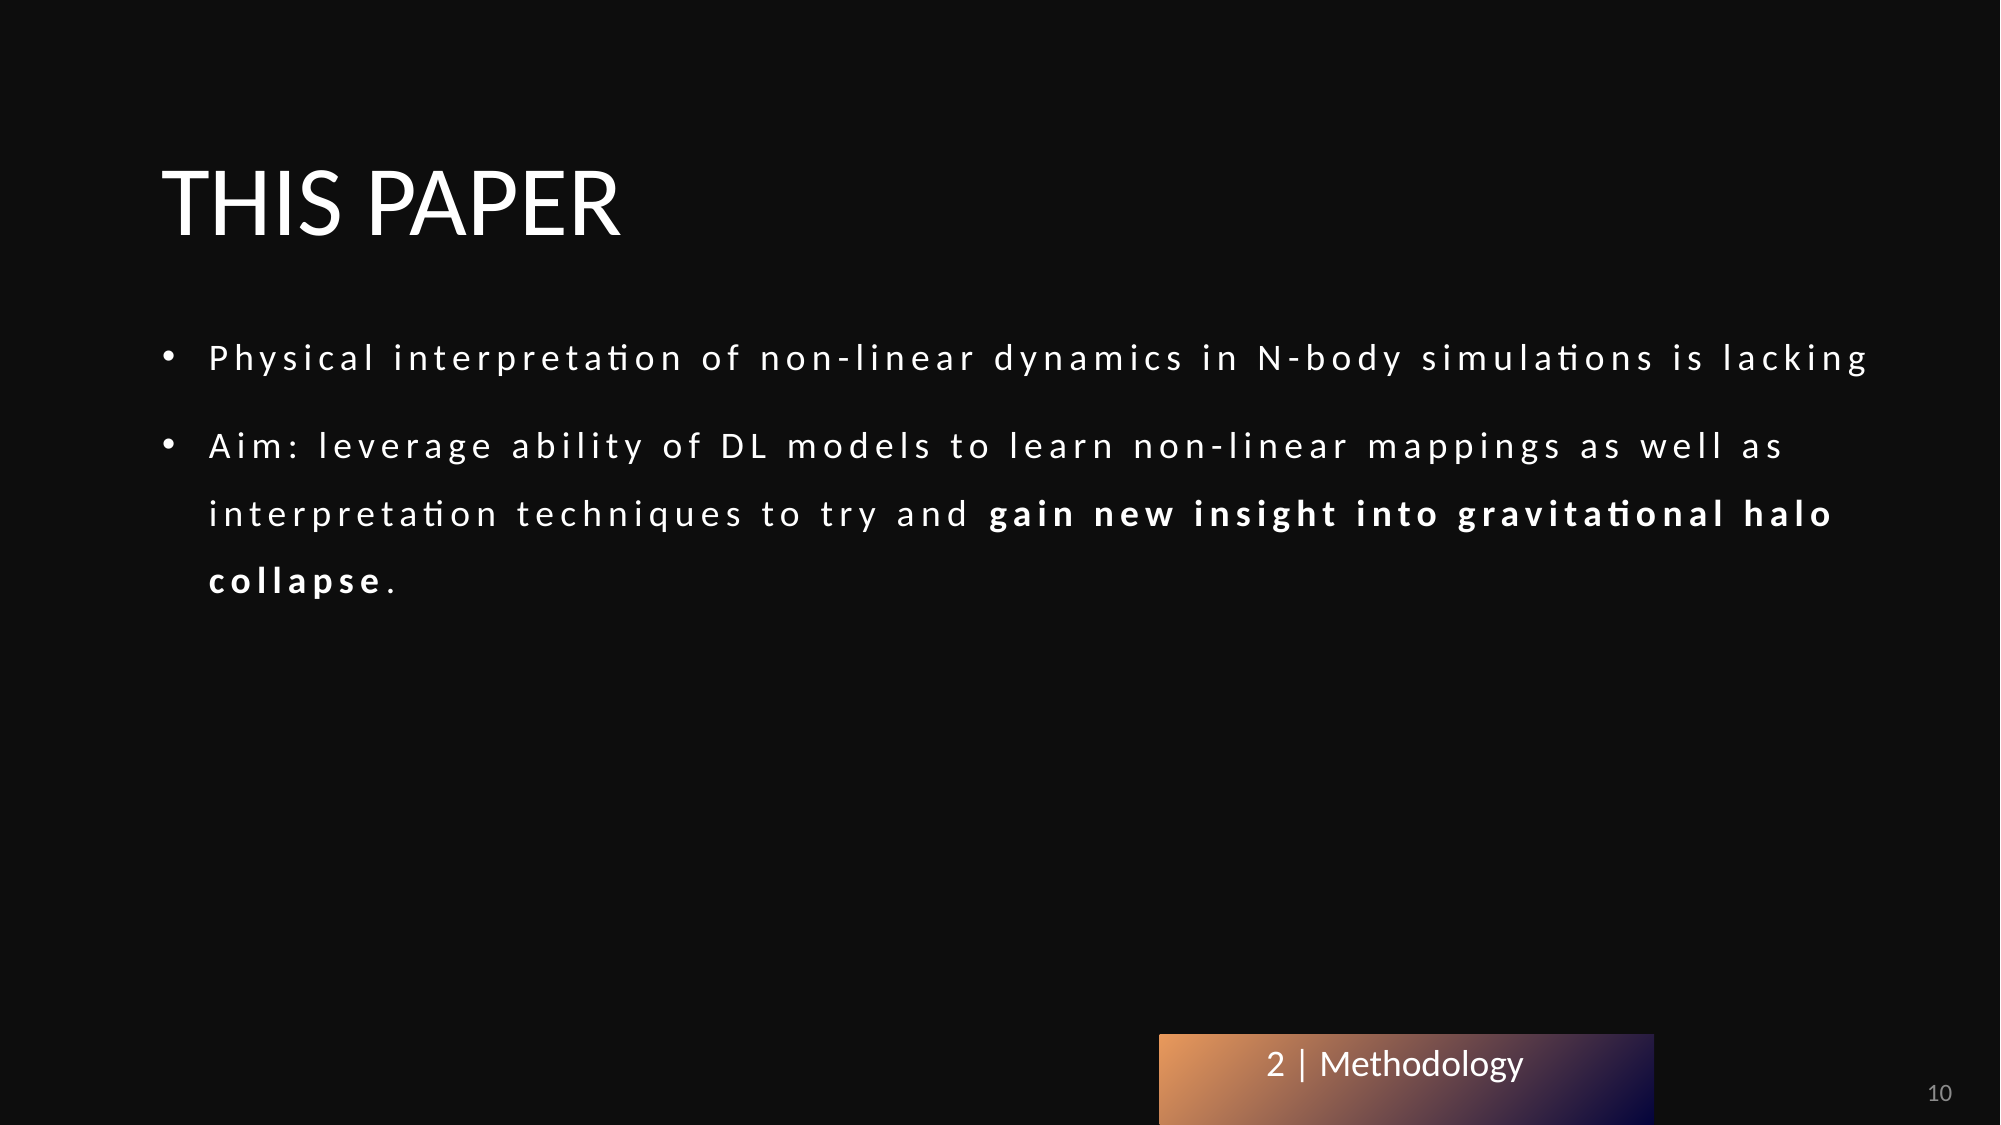

# This paper
Physical interpretation of non-linear dynamics in N-body simulations is lacking
Aim: leverage ability of DL models to learn non-linear mappings as well as interpretation techniques to try and gain new insight into gravitational halo collapse.
2 | Methodology
10